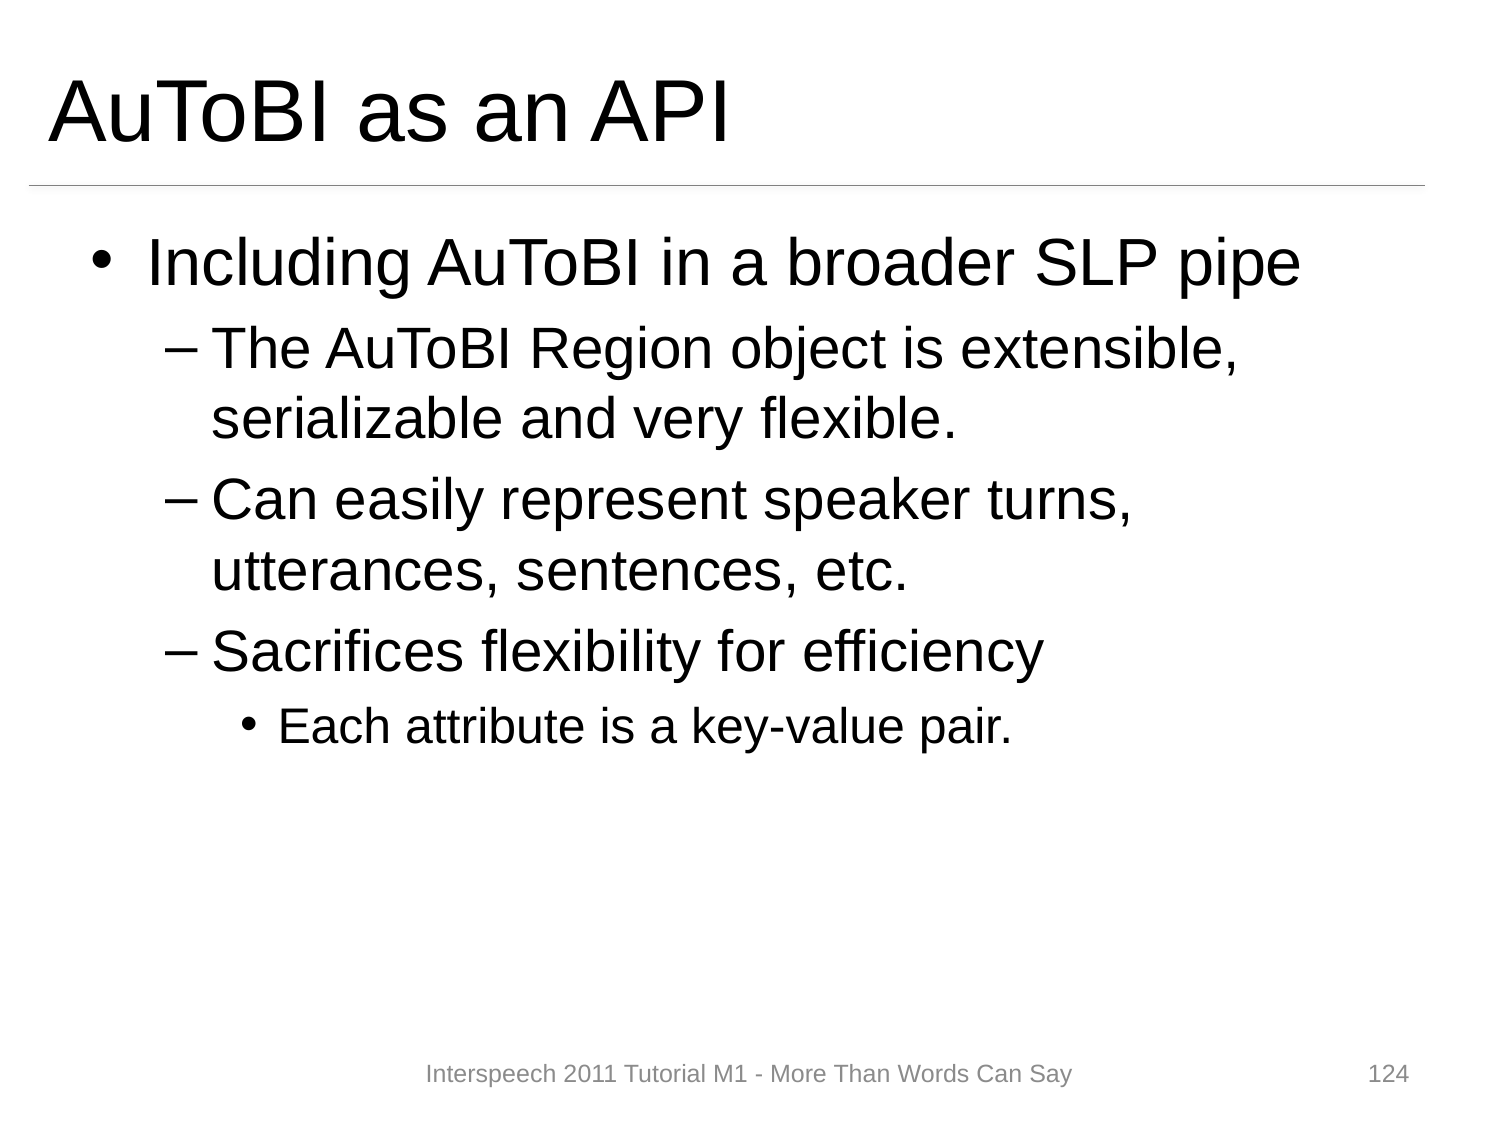

# AuToBI as an API
Including AuToBI in a broader SLP pipe
The AuToBI Region object is extensible, serializable and very flexible.
Can easily represent speaker turns, utterances, sentences, etc.
Sacrifices flexibility for efficiency
Each attribute is a key-value pair.

Interspeech 2011 Tutorial M1 - More Than Words Can Say
124